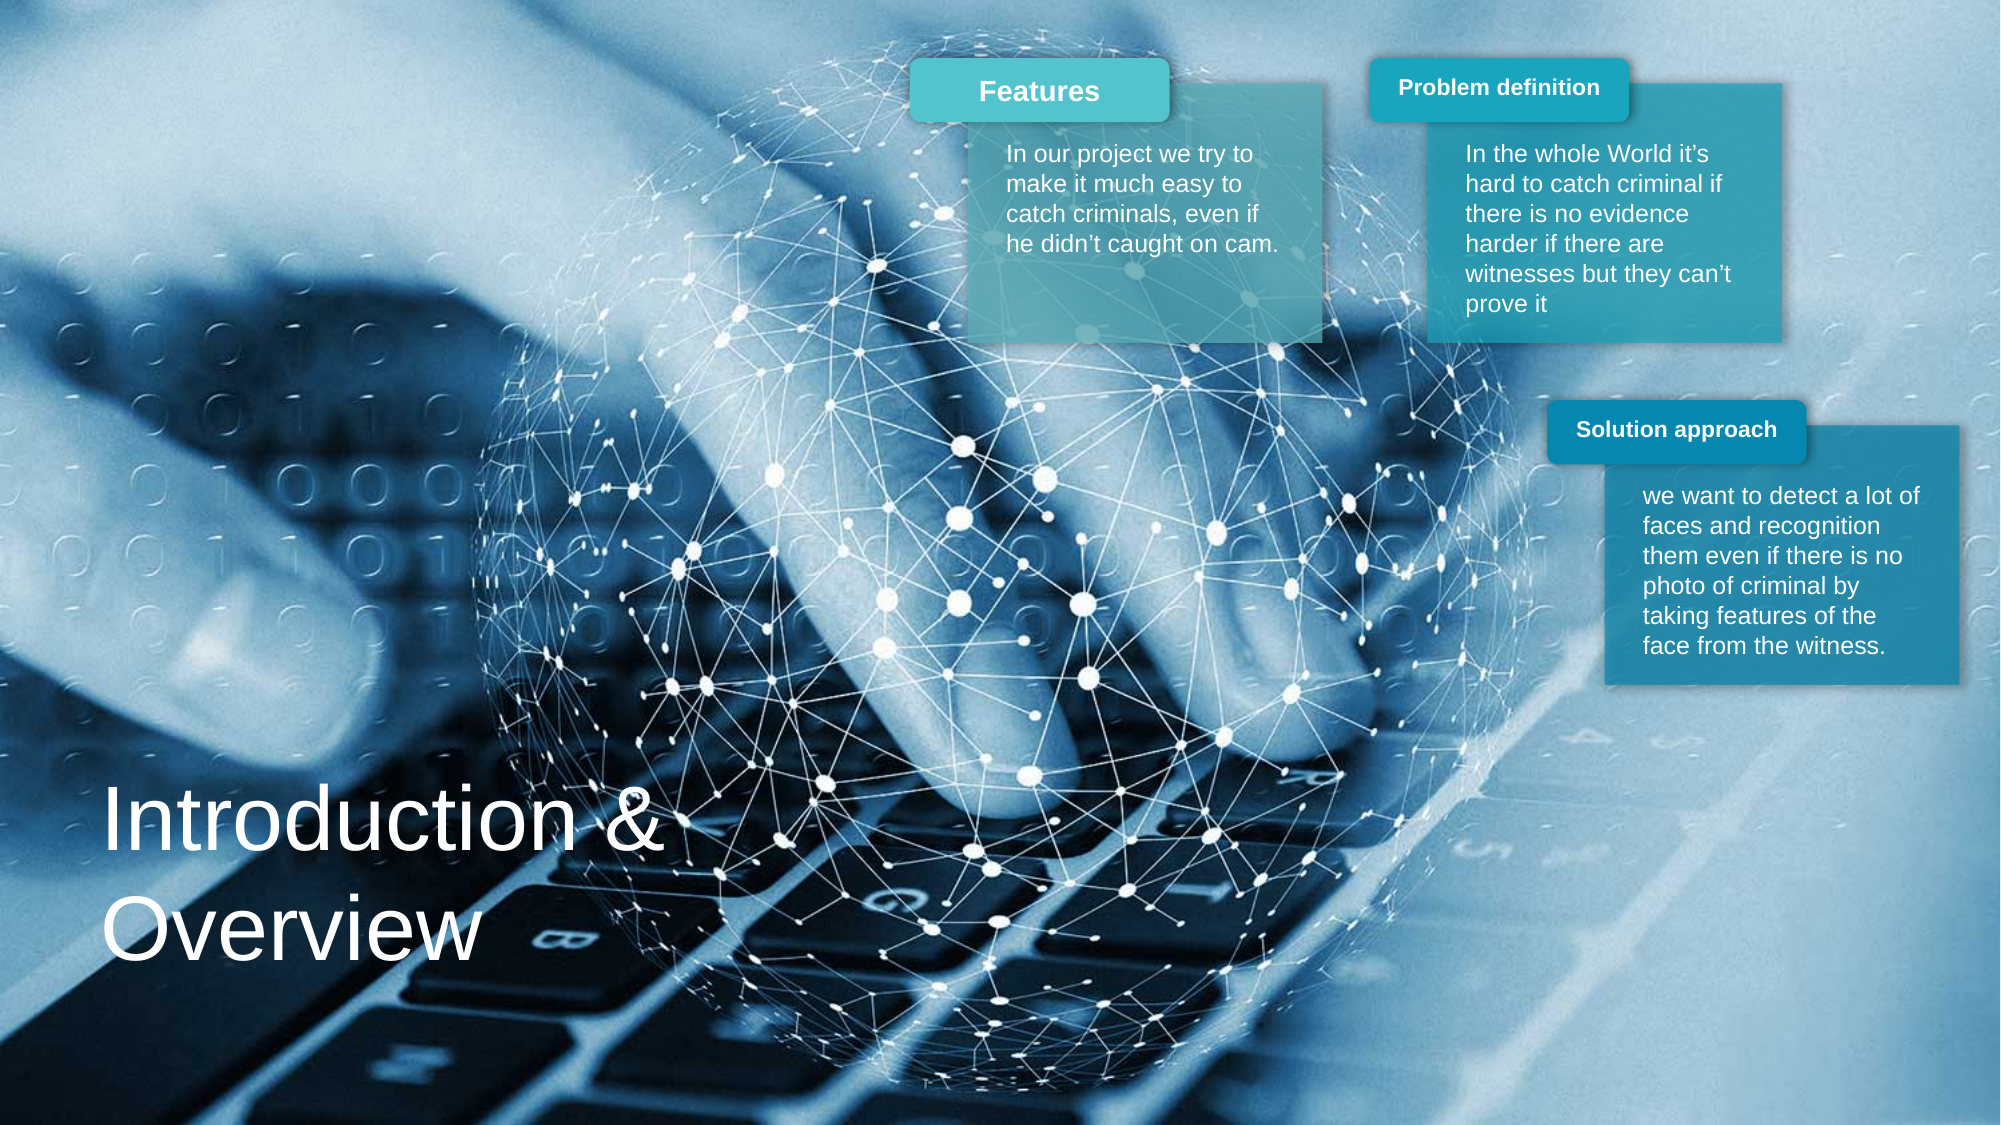

Features

In our project we try to make it much easy to catch criminals, even if he didn’t caught on cam.

Problem definition

In the whole World it’s hard to catch criminal if there is no evidence harder if there are witnesses but they can’t prove it

Solution approach

we want to detect a lot of faces and recognition them even if there is no photo of criminal by taking features of the face from the witness.

Introduction & Overview